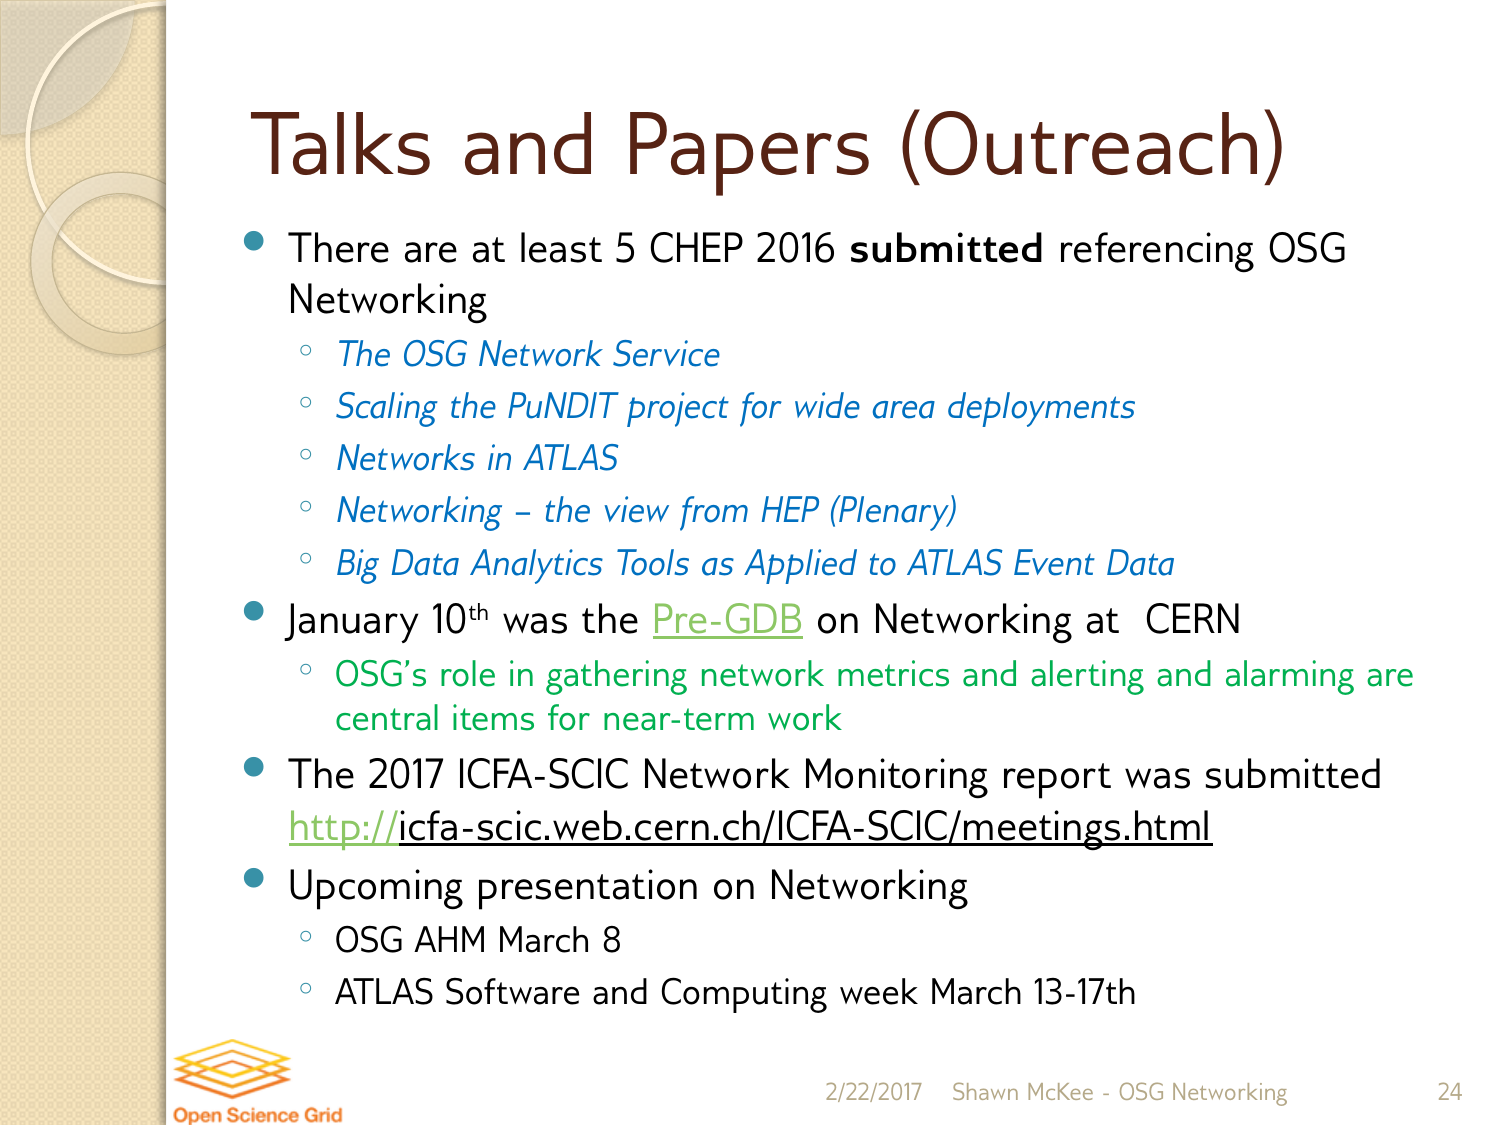

# Talks and Papers (Outreach)
There are at least 5 CHEP 2016 submitted referencing OSG Networking
The OSG Network Service
Scaling the PuNDIT project for wide area deployments
Networks in ATLAS
Networking – the view from HEP (Plenary)
Big Data Analytics Tools as Applied to ATLAS Event Data
January 10th was the Pre-GDB on Networking at  CERN
OSG’s role in gathering network metrics and alerting and alarming are central items for near-term work
The 2017 ICFA-SCIC Network Monitoring report was submitted http://icfa-scic.web.cern.ch/ICFA-SCIC/meetings.html
Upcoming presentation on Networking
OSG AHM March 8
ATLAS Software and Computing week March 13-17th

2/22/2017
Shawn McKee - OSG Networking
24